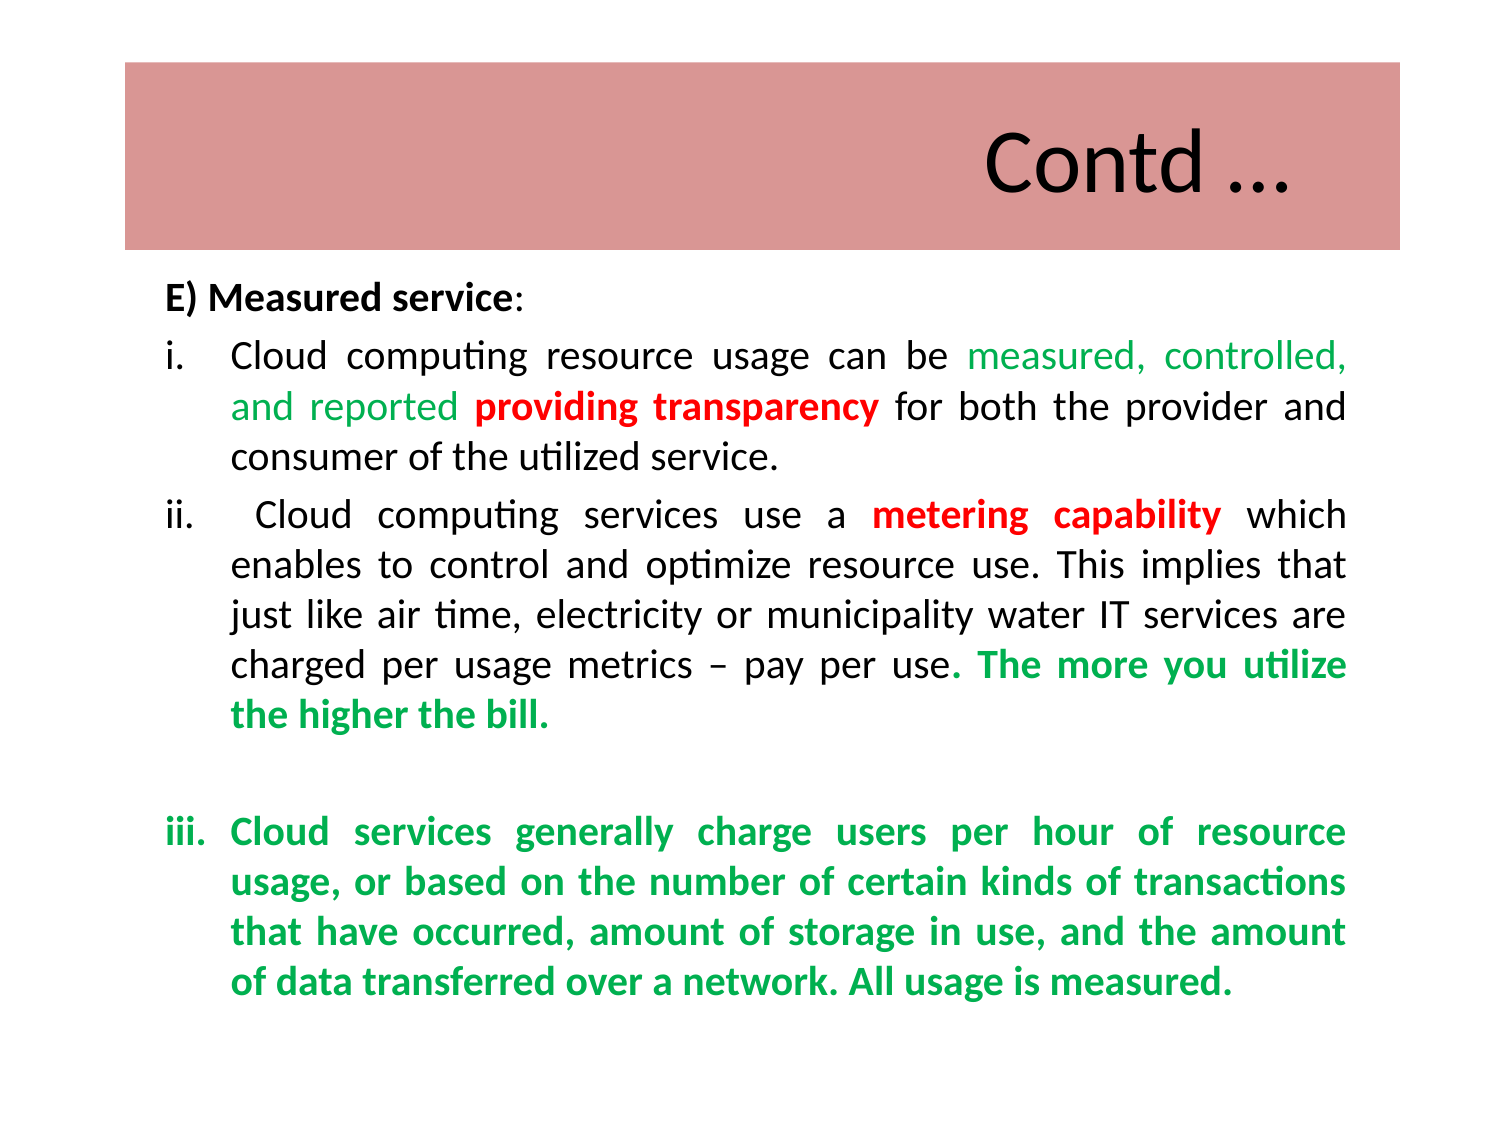

# Contd …
E) Measured service:
Cloud computing resource usage can be measured, controlled, and reported providing transparency for both the provider and consumer of the utilized service.
 Cloud computing services use a metering capability which enables to control and optimize resource use. This implies that just like air time, electricity or municipality water IT services are charged per usage metrics – pay per use. The more you utilize the higher the bill.

Cloud services generally charge users per hour of resource usage, or based on the number of certain kinds of transactions that have occurred, amount of storage in use, and the amount of data transferred over a network. All usage is measured.